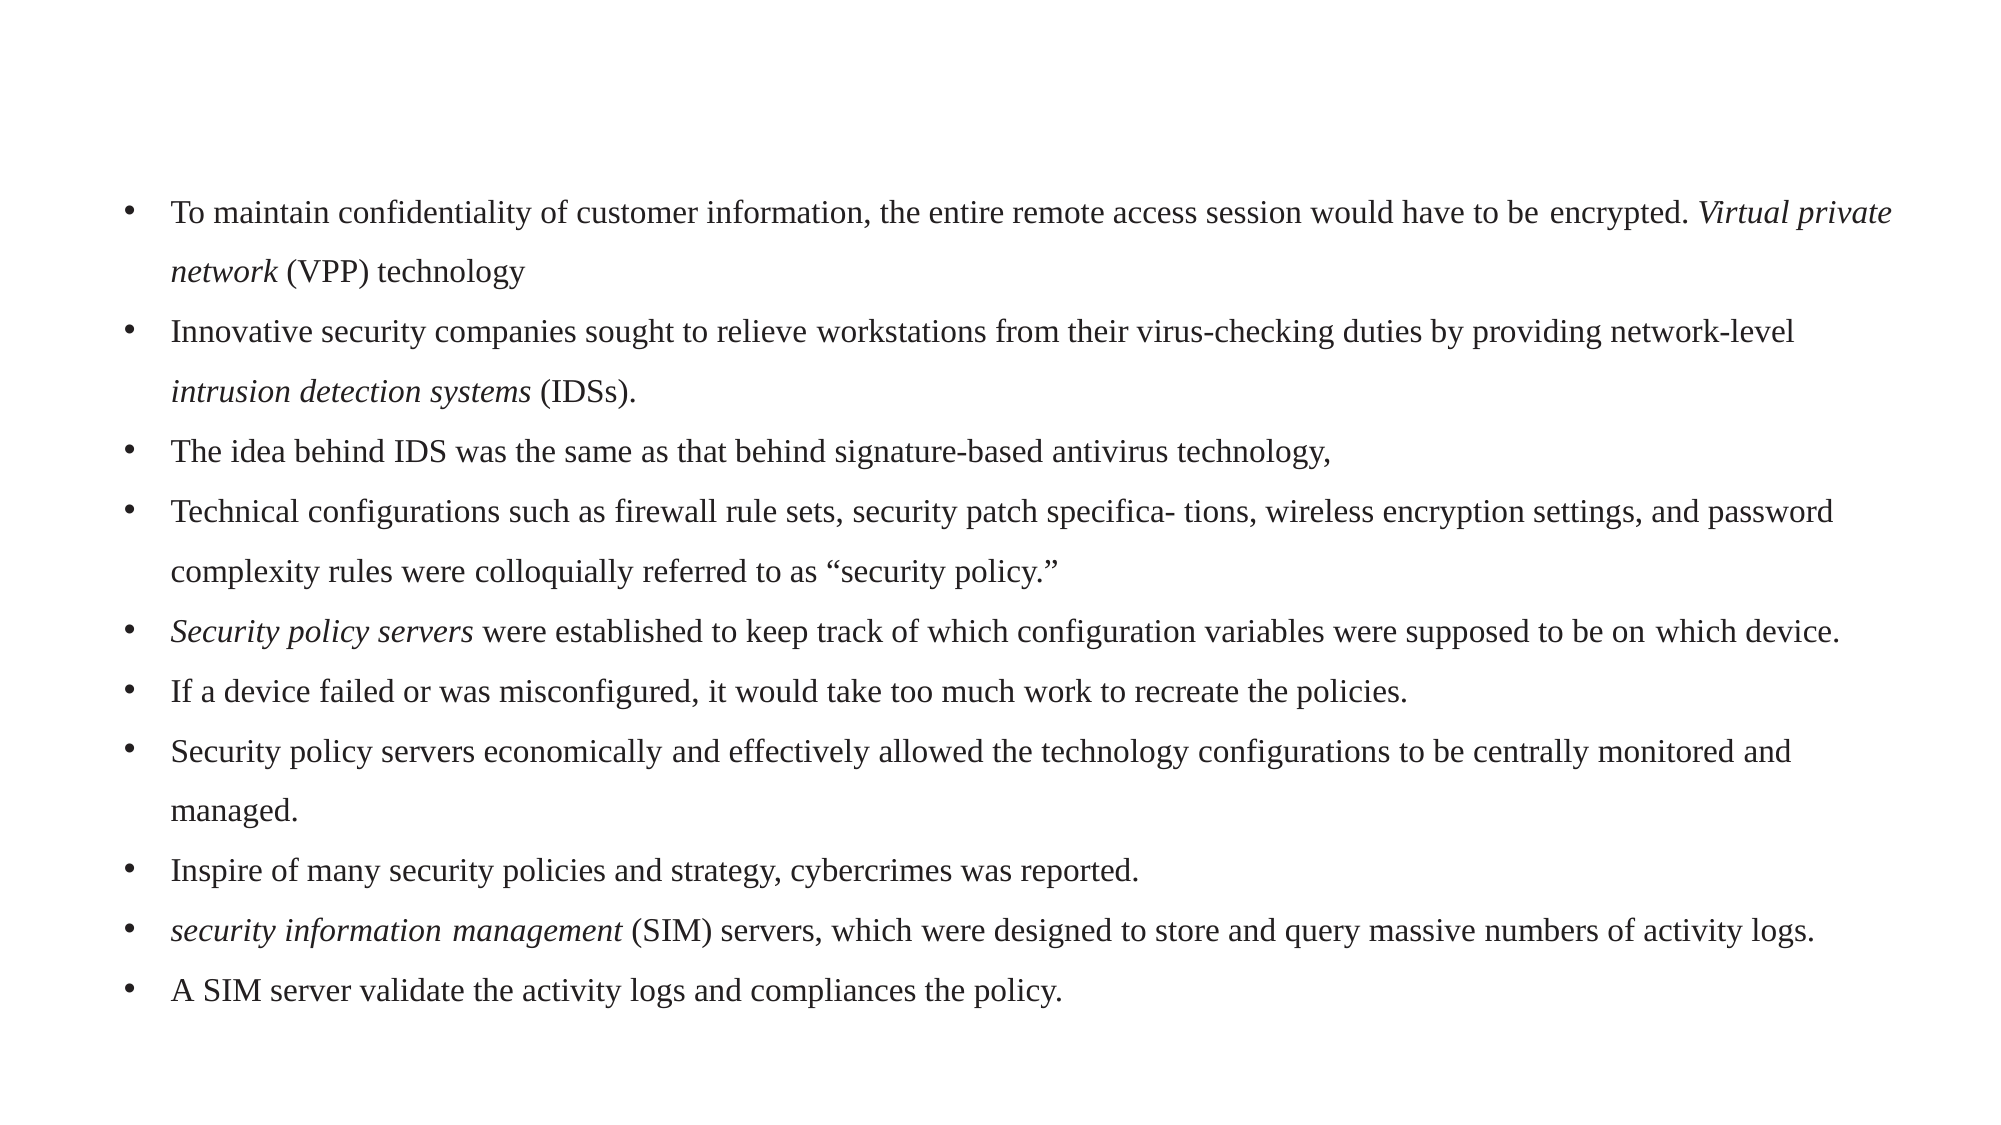

To maintain confidentiality of customer information, the entire remote access session would have to be encrypted. Virtual private network (VPP) technology
Innovative security companies sought to relieve workstations from their virus-checking duties by providing network-level intrusion detection systems (IDSs).
The idea behind IDS was the same as that behind signature-based antivirus technology,
Technical configurations such as firewall rule sets, security patch specifica- tions, wireless encryption settings, and password complexity rules were colloquially referred to as “security policy.”
Security policy servers were established to keep track of which configuration variables were supposed to be on which device.
If a device failed or was misconfigured, it would take too much work to recreate the policies.
Security policy servers economically and effectively allowed the technology configurations to be centrally monitored and managed.
Inspire of many security policies and strategy, cybercrimes was reported.
security information  management (SIM) servers, which were designed to store and query massive numbers of activity logs.
A SIM server validate the activity logs and compliances the policy.